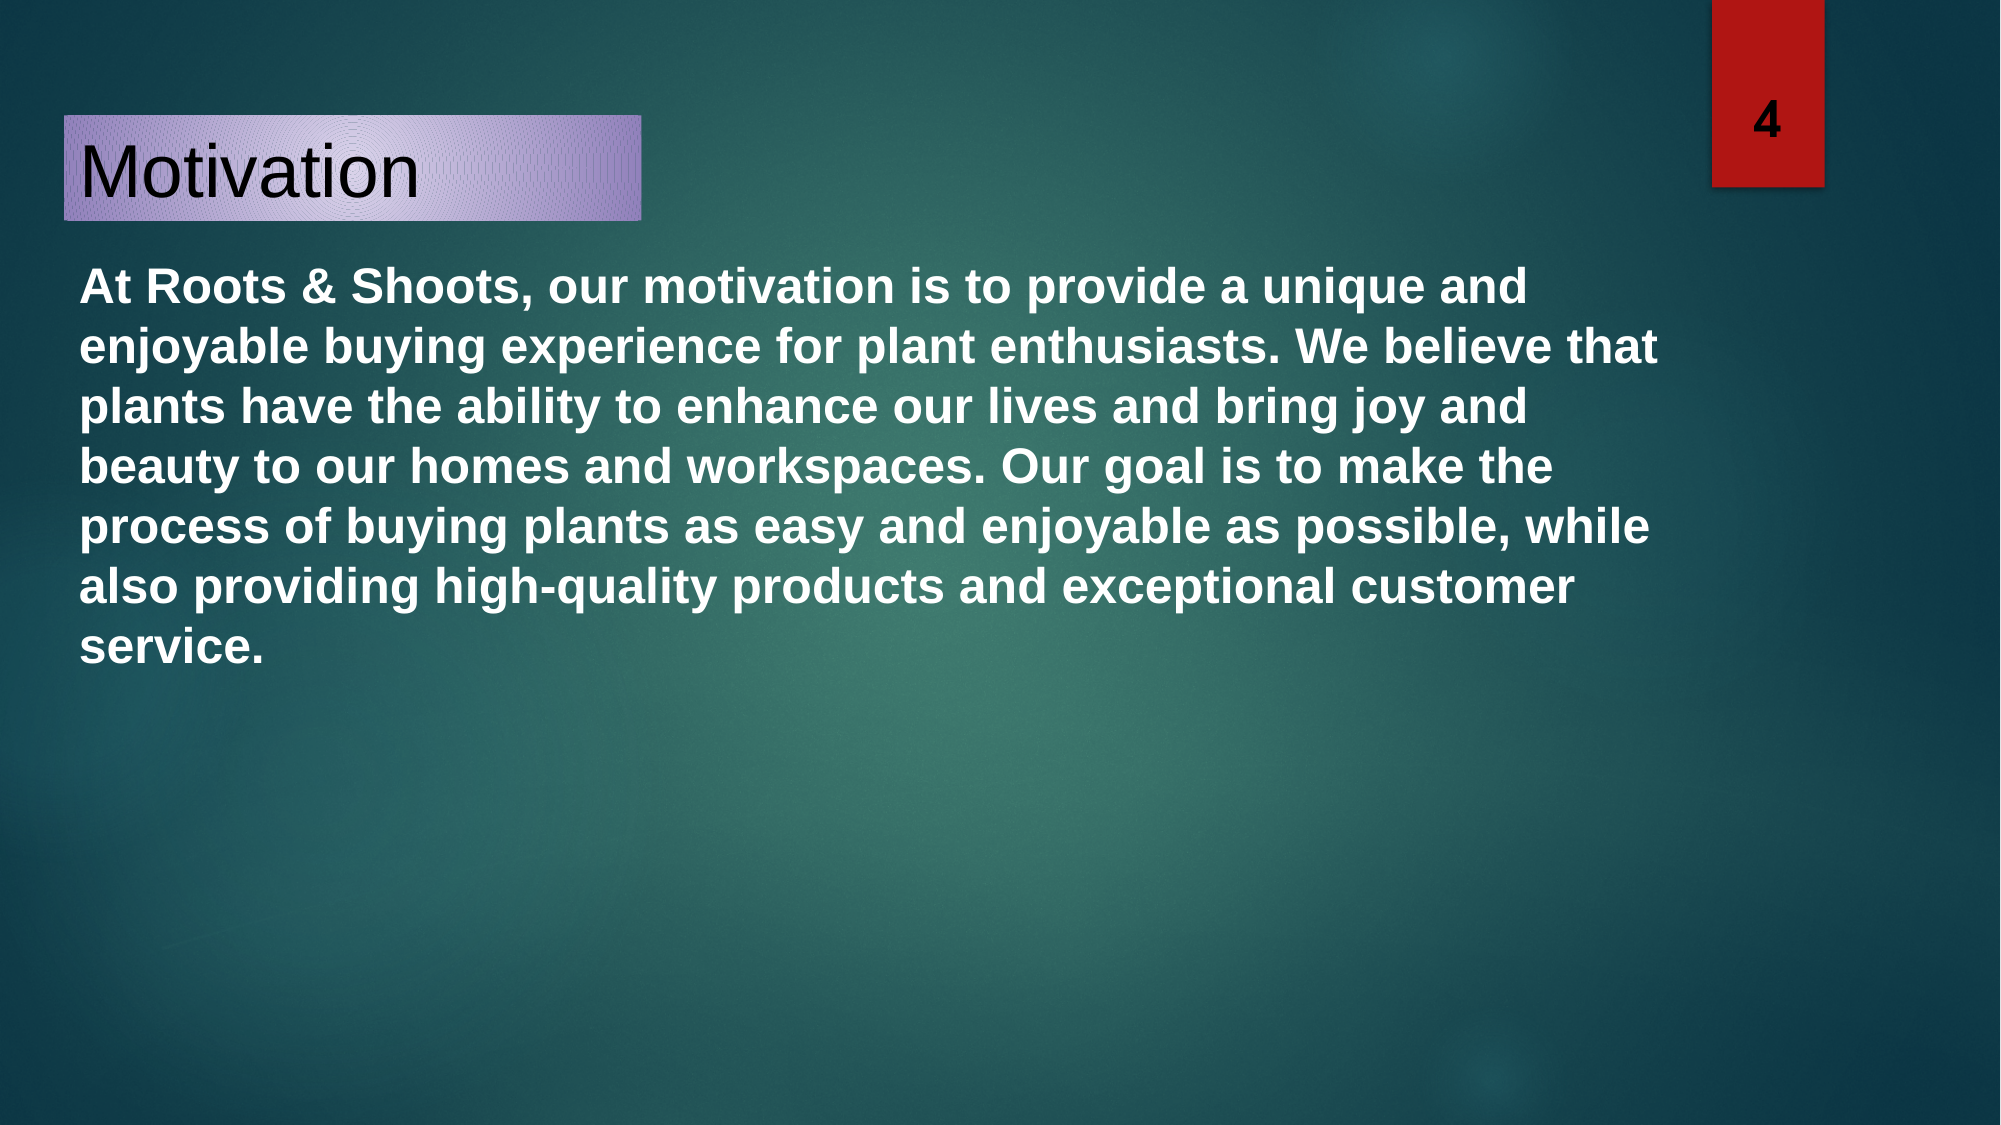

4
Motivation
At Roots & Shoots, our motivation is to provide a unique and enjoyable buying experience for plant enthusiasts. We believe that plants have the ability to enhance our lives and bring joy and beauty to our homes and workspaces. Our goal is to make the process of buying plants as easy and enjoyable as possible, while also providing high-quality products and exceptional customer service.